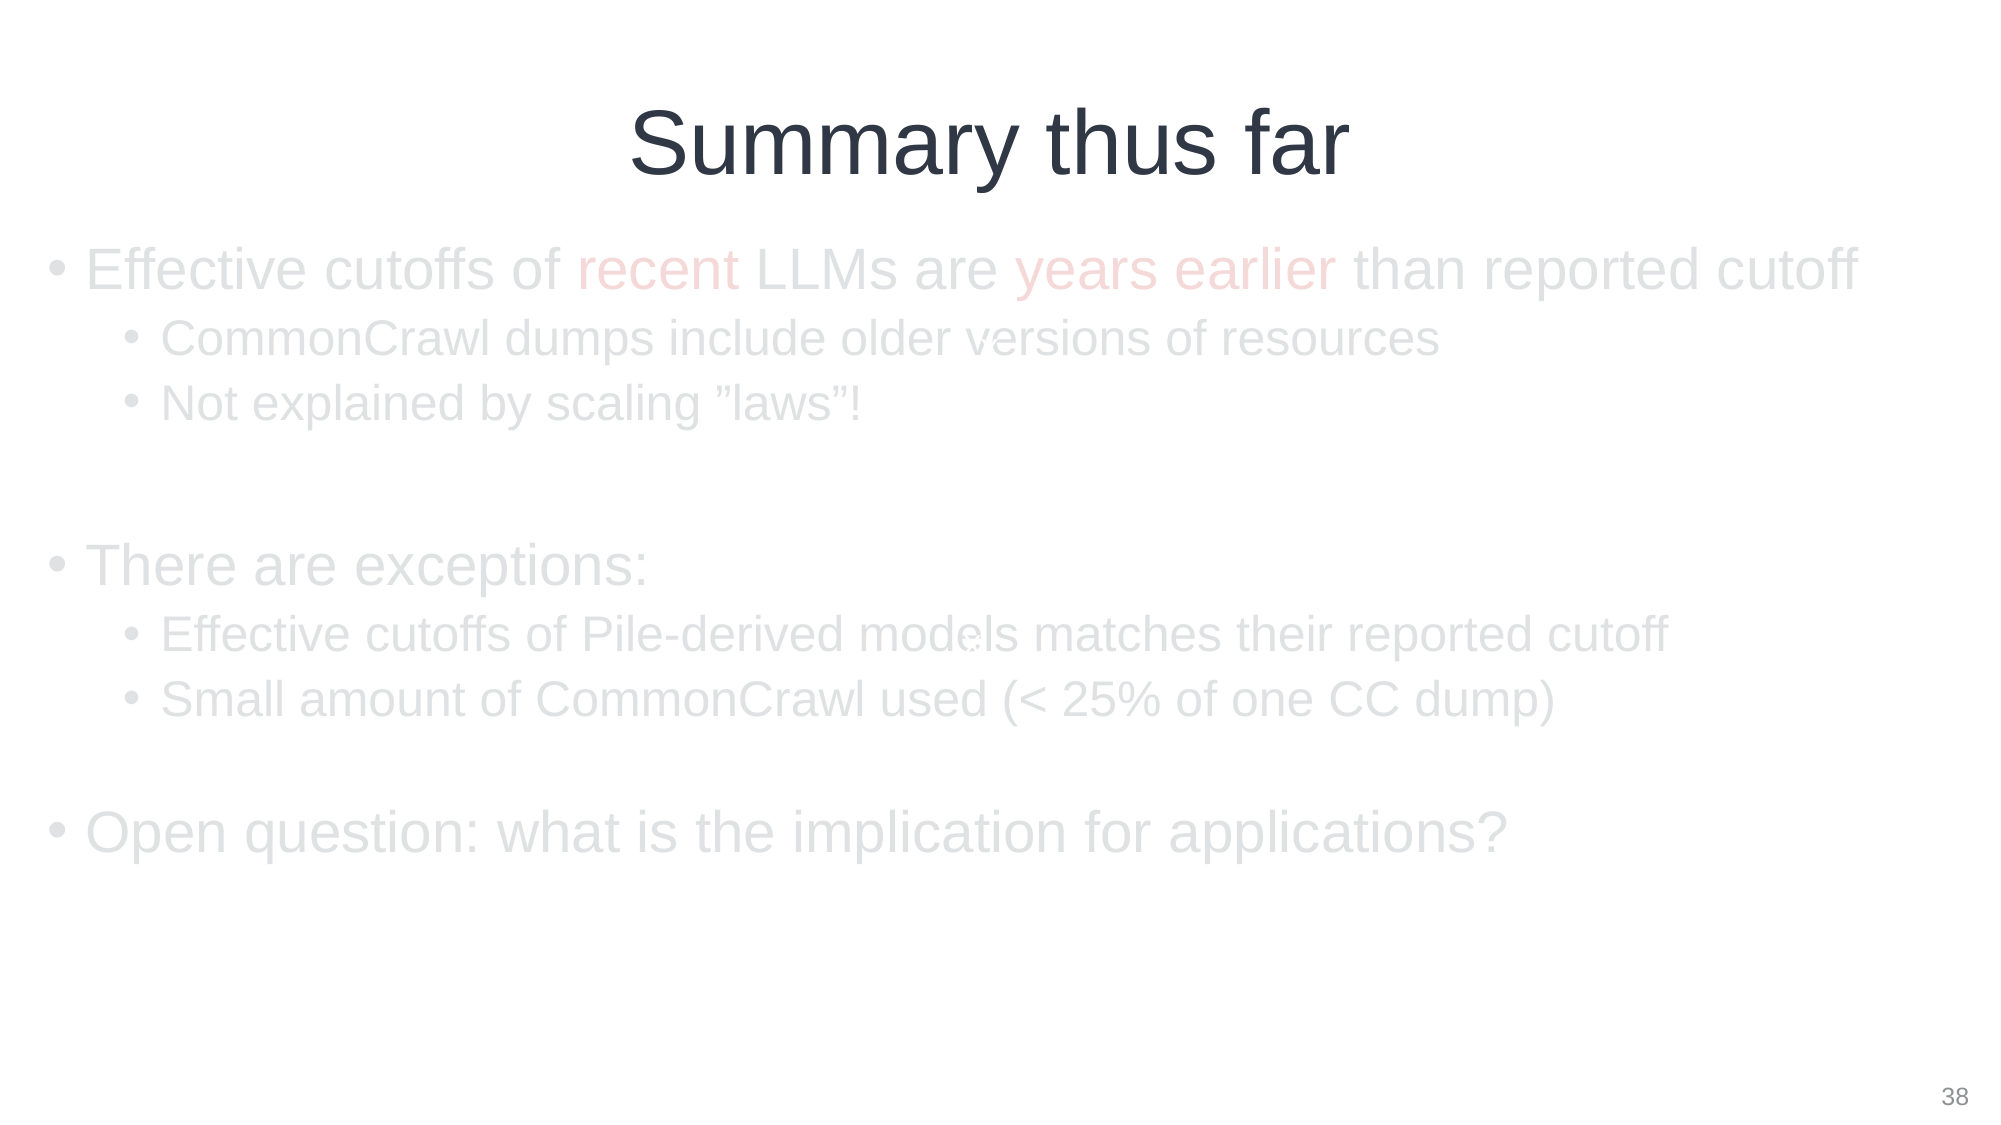

# Summary thus far
x
Effective cutoffs of recent LLMs are years earlier than reported cutoff
CommonCrawl dumps include older versions of resources
Not explained by scaling ”laws”!

There are exceptions:
Effective cutoffs of Pile-derived models matches their reported cutoff
Small amount of CommonCrawl used (< 25% of one CC dump)
Open question: what is the implication for applications?

x
x
38